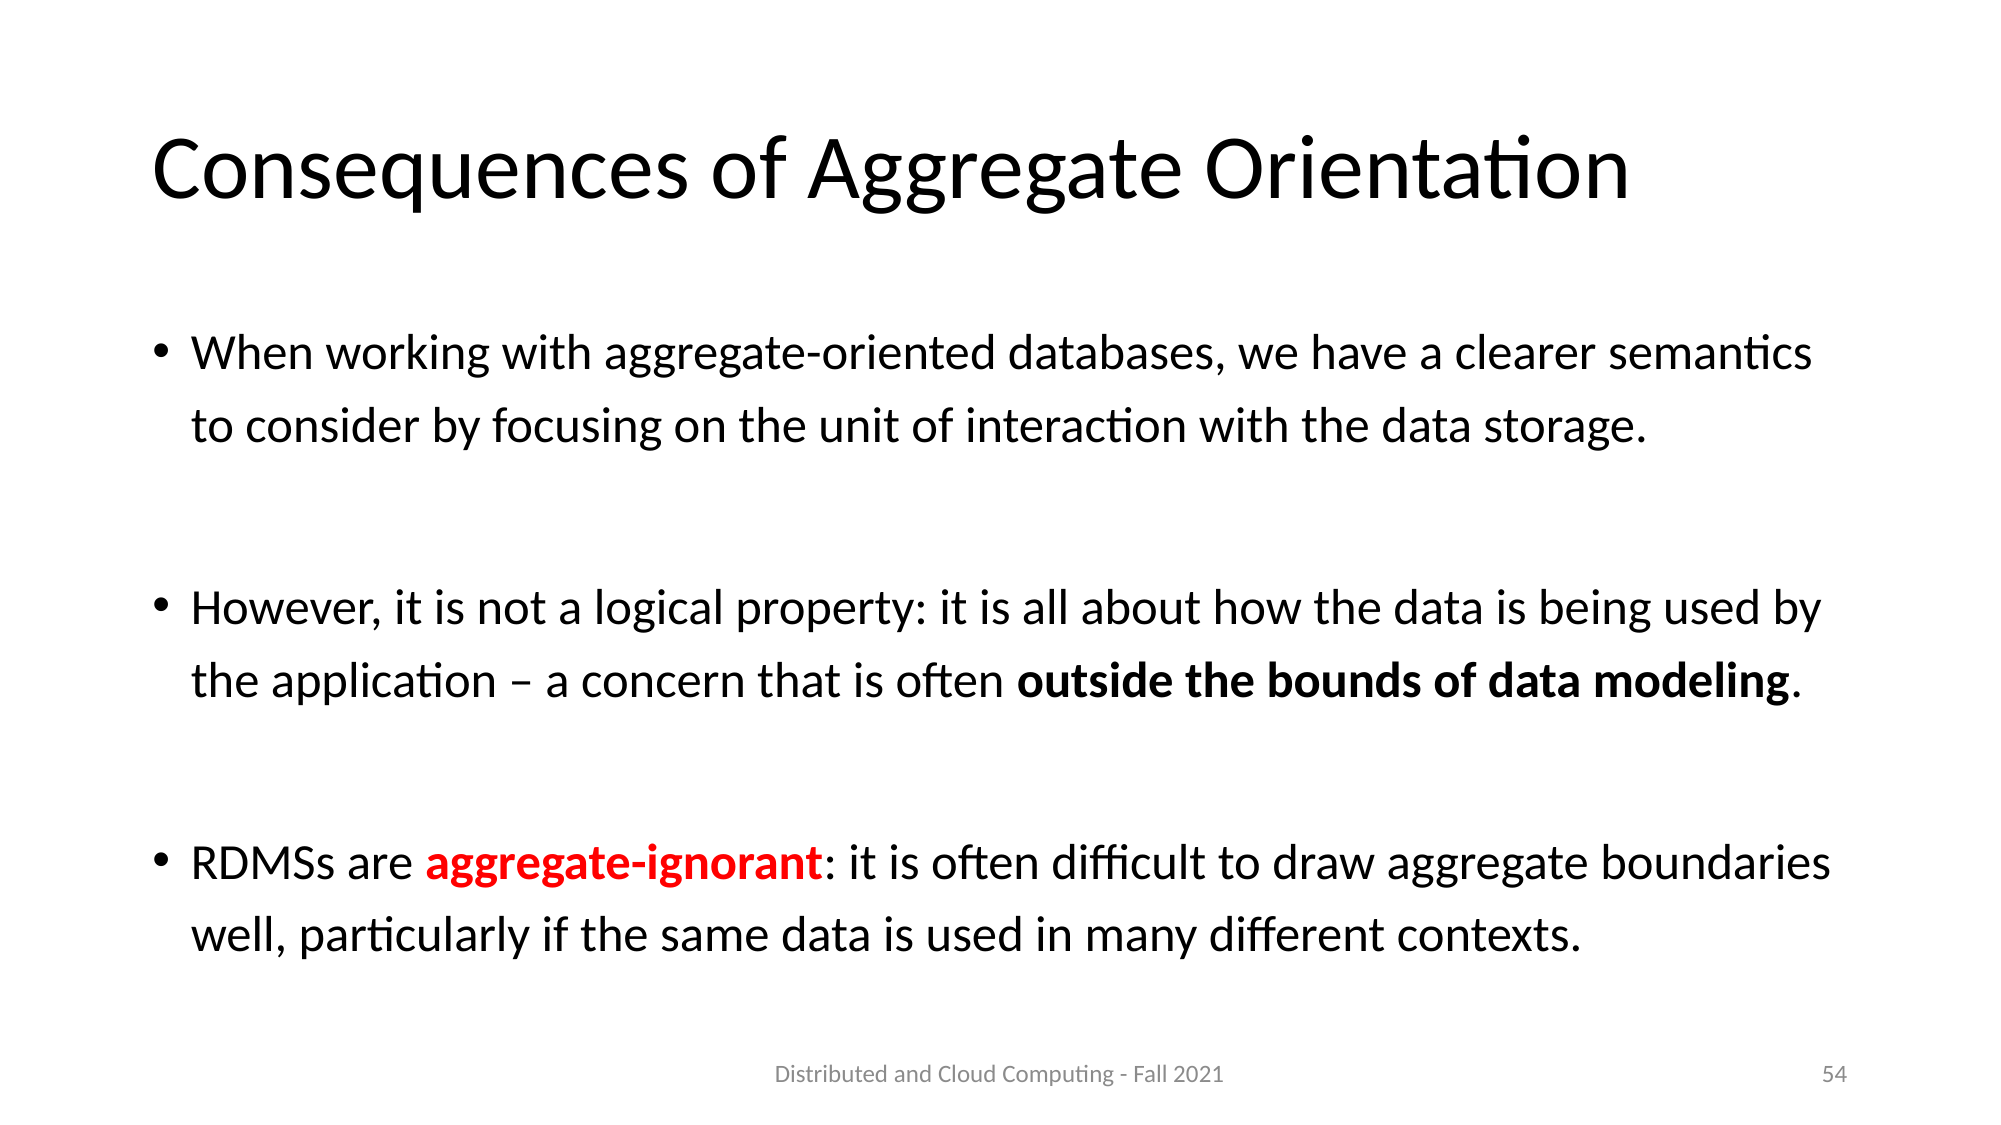

# Consequences of Aggregate Orientation
When working with aggregate-oriented databases, we have a clearer semantics to consider by focusing on the unit of interaction with the data storage.

However, it is not a logical property: it is all about how the data is being used by the application – a concern that is often outside the bounds of data modeling.

RDMSs are aggregate-ignorant: it is often difficult to draw aggregate boundaries well, particularly if the same data is used in many different contexts.
Distributed and Cloud Computing - Fall 2021
54